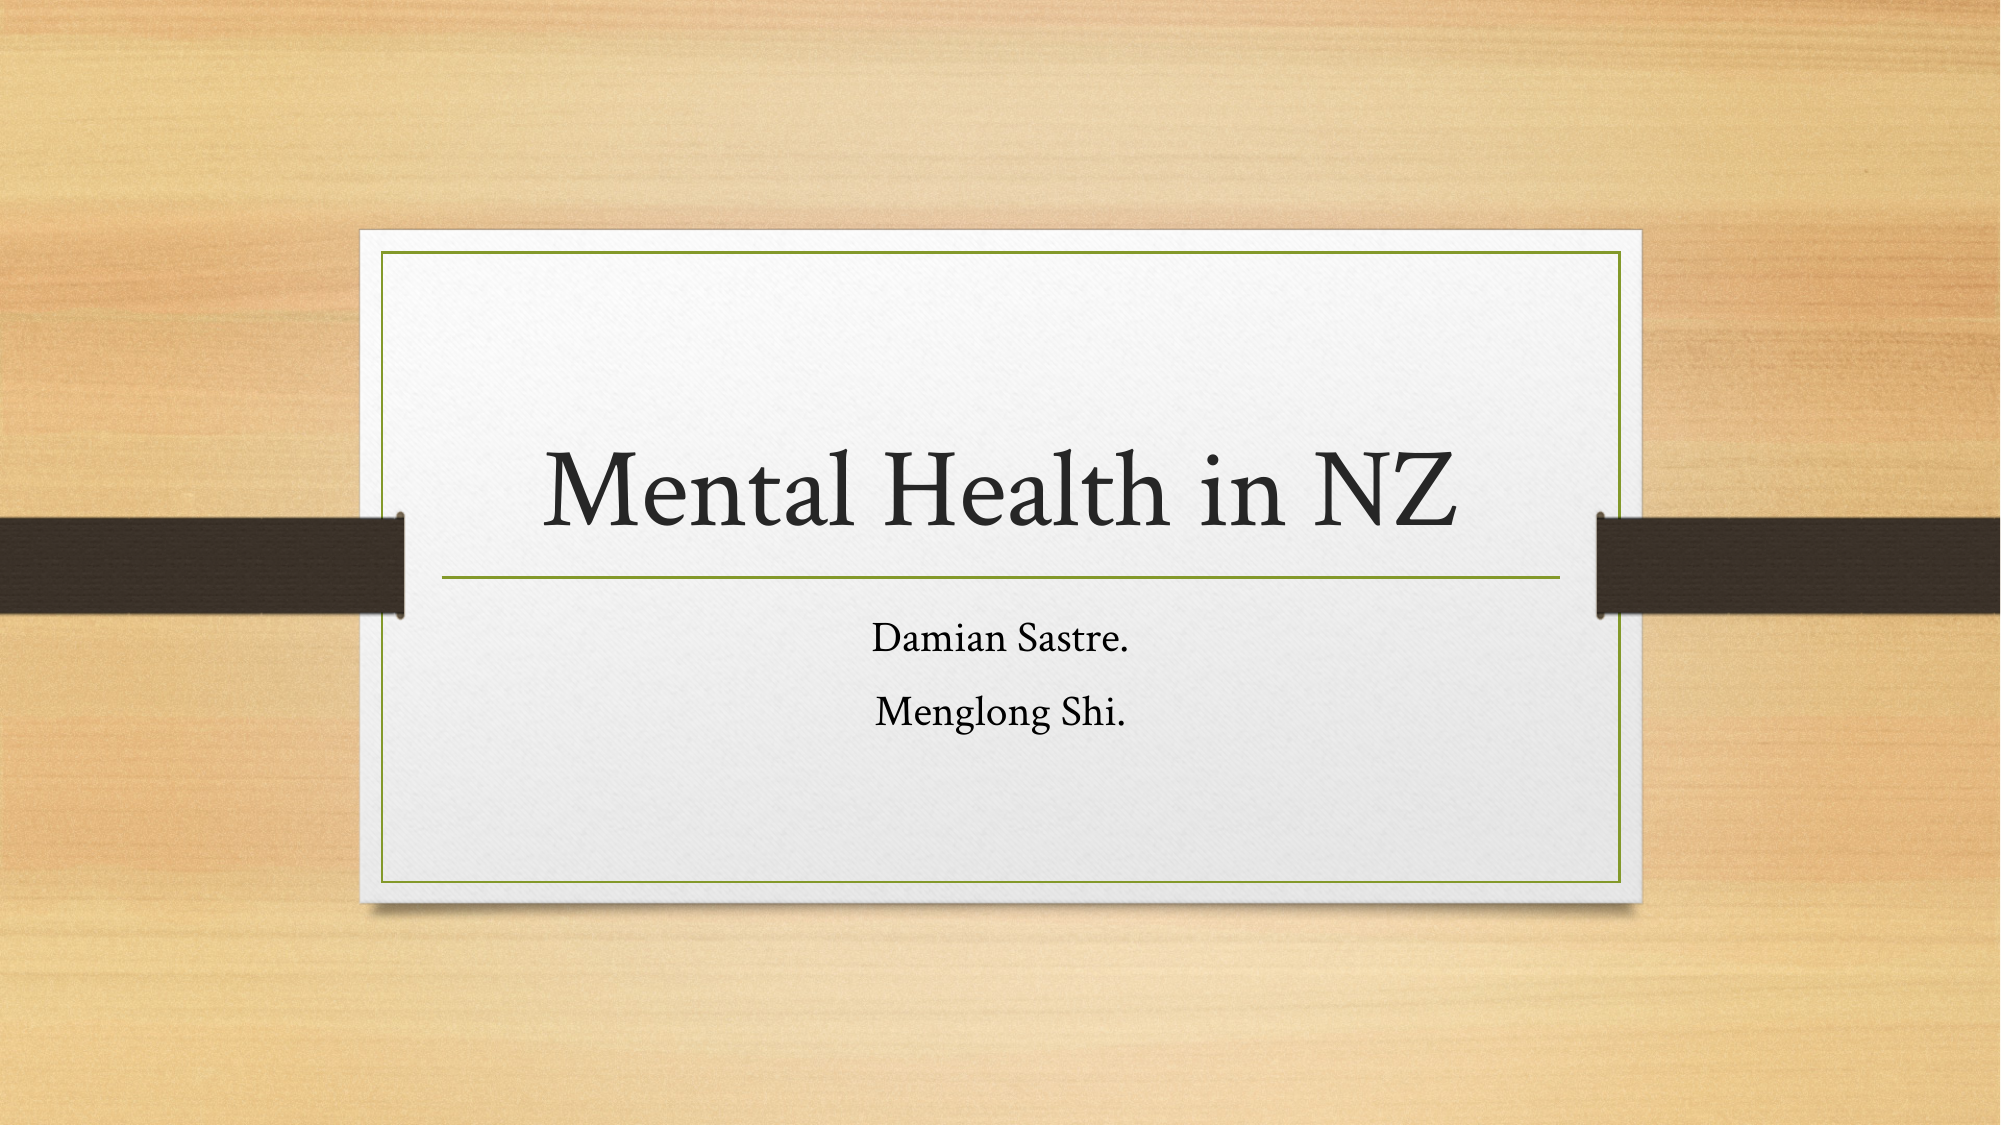

# Mental Health in NZ
Damian Sastre.
Menglong Shi.